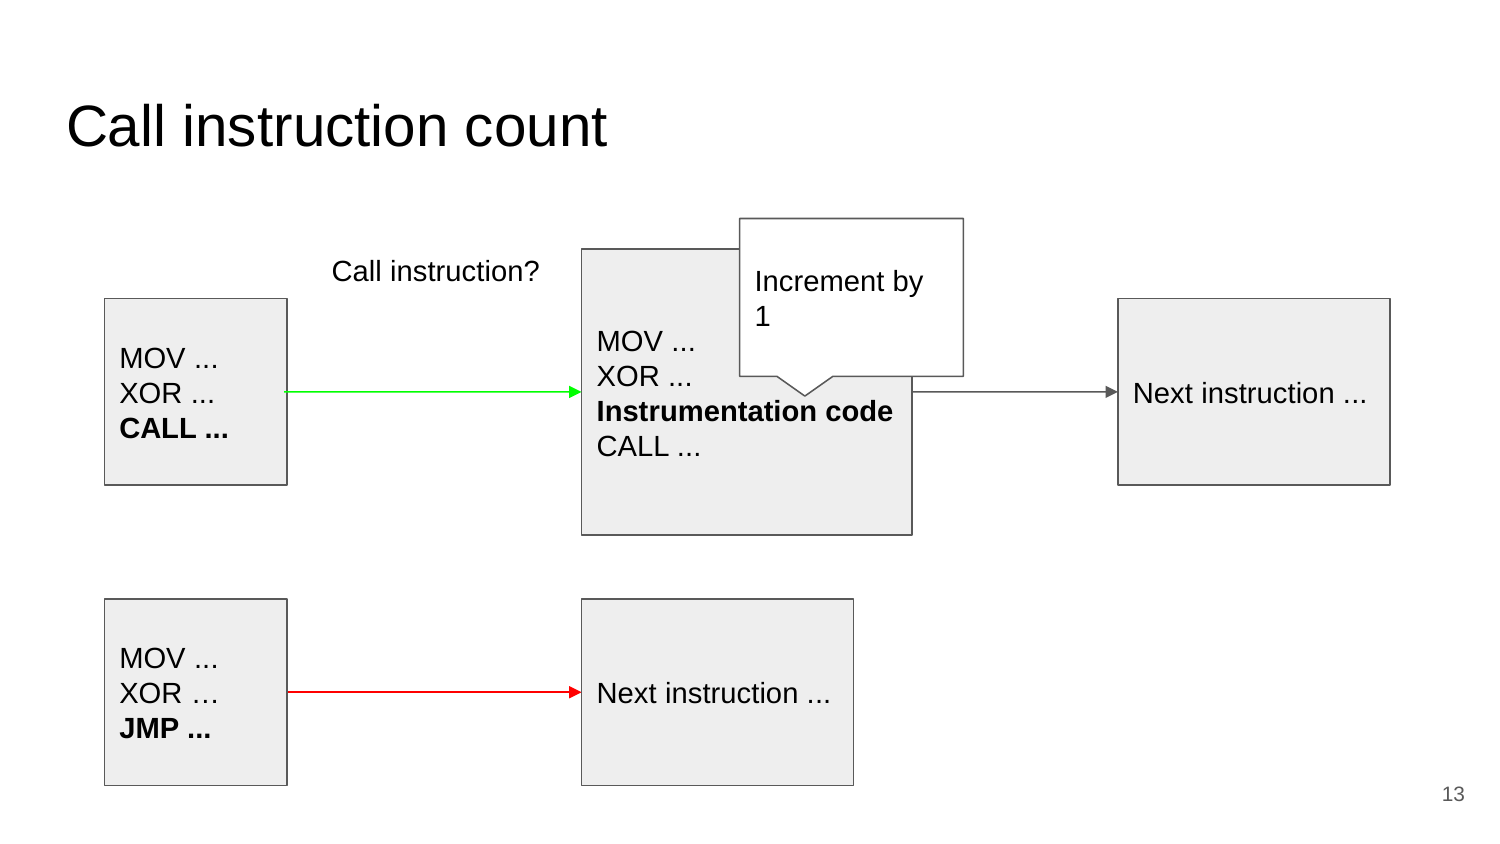

# Call instruction count
Increment by 1
Call instruction?
MOV ...
XOR ...
Instrumentation code
CALL ...
MOV ...
XOR ...
CALL ...
Next instruction ...
MOV ...
XOR …
JMP ...
Next instruction ...
13